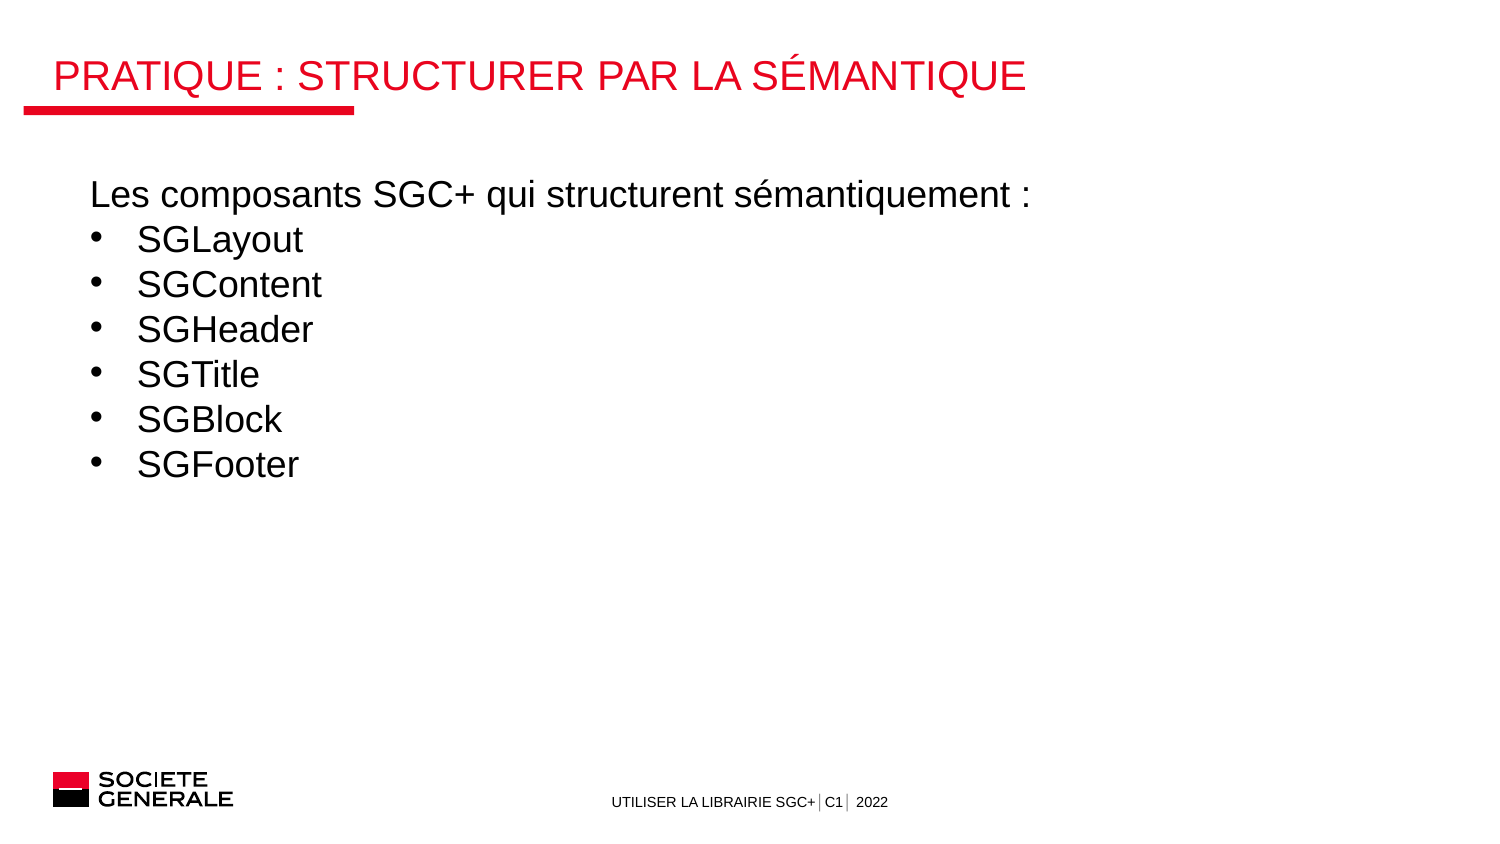

# Pratique : Structurer par la sémantique
Les composants SGC+ qui structurent sémantiquement :
SGLayout
SGContent
SGHeader
SGTitle
SGBlock
SGFooter